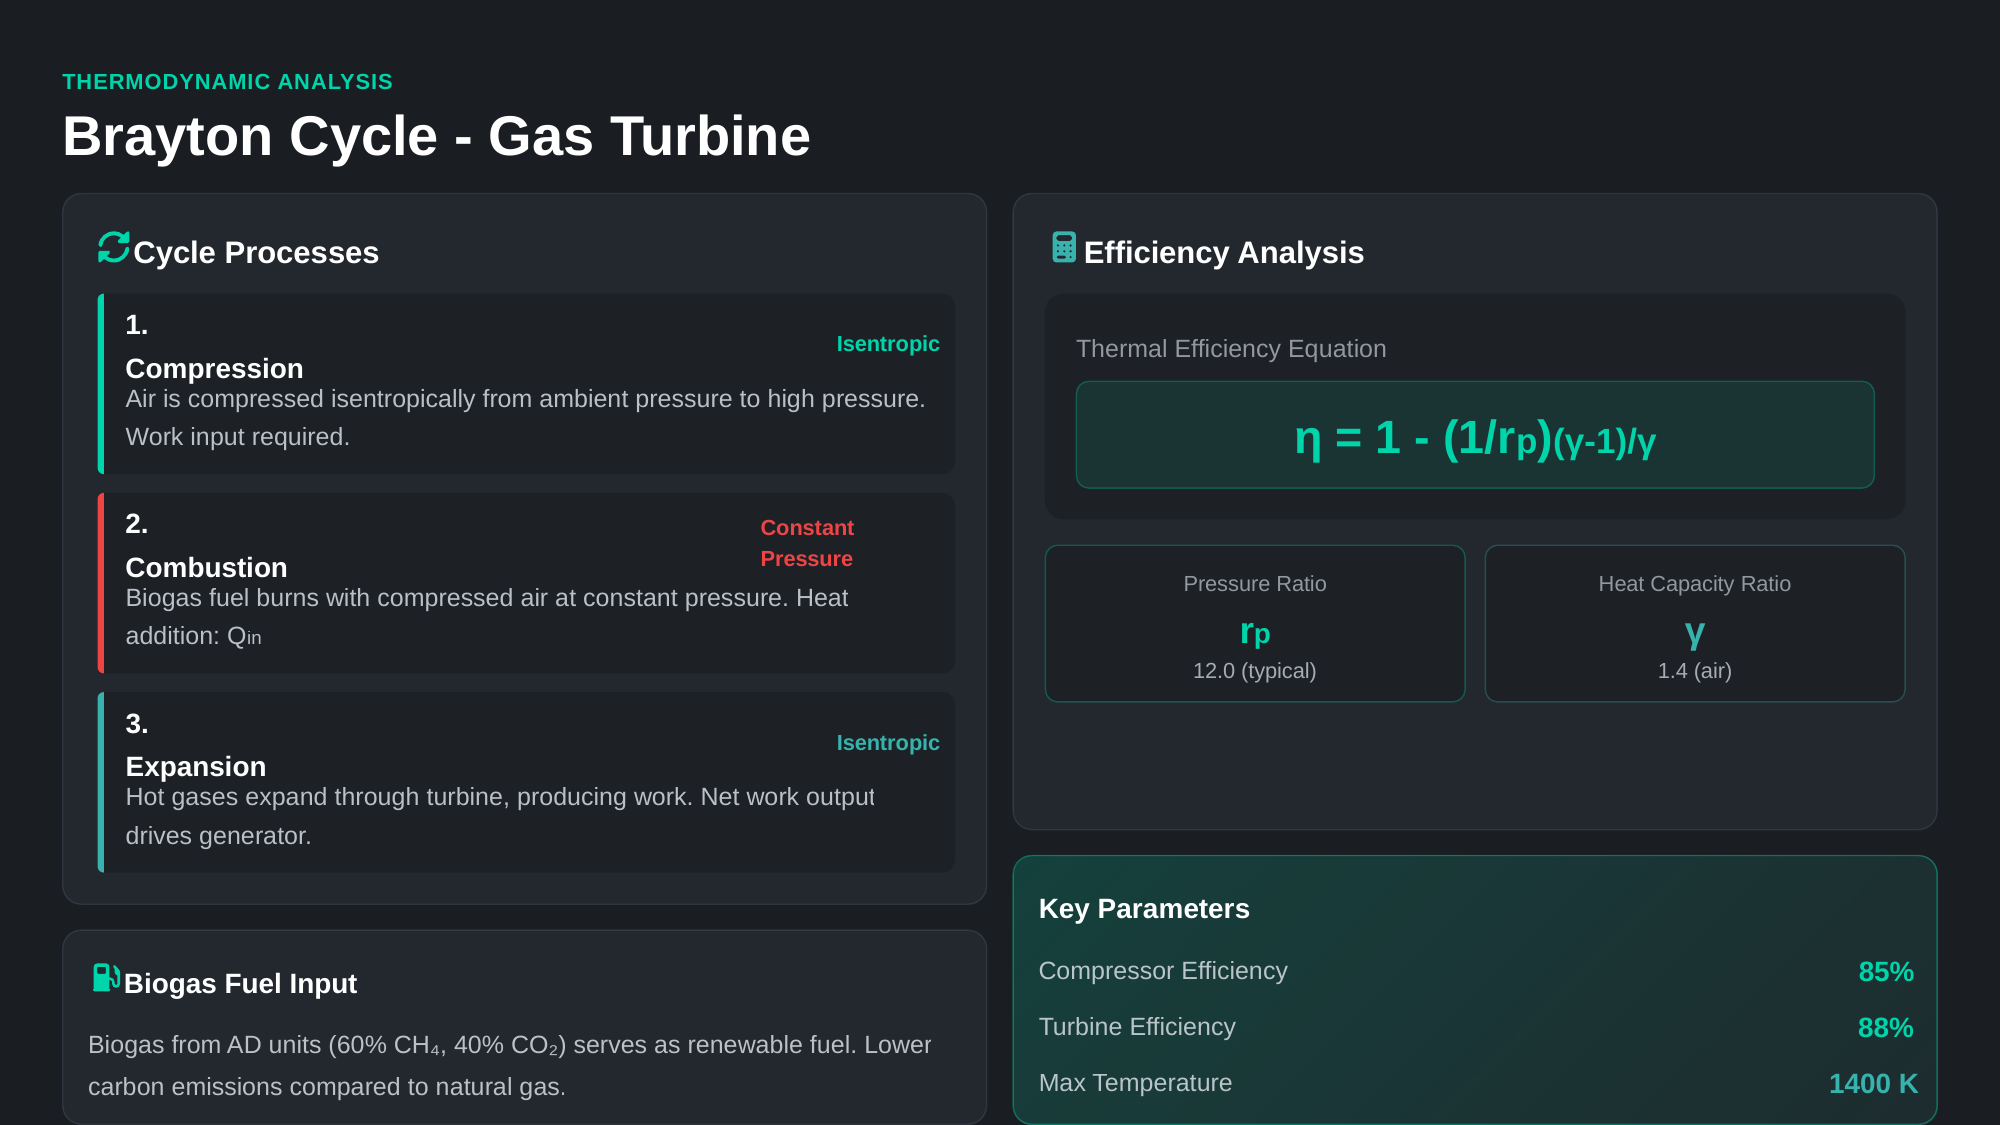

THERMODYNAMIC ANALYSIS
Brayton Cycle - Gas Turbine

Cycle Processes
Efficiency Analysis

1. Compression
Isentropic
Thermal Efficiency Equation
Air is compressed isentropically from ambient pressure to high pressure. Work input required.

η = 1 - (1/rp)(γ-1)/γ

2. Combustion
Constant Pressure

Pressure Ratio
Heat Capacity Ratio
Biogas fuel burns with compressed air at constant pressure. Heat addition: Qin
rp
γ
12.0 (typical)
1.4 (air)

3. Expansion
Isentropic
Hot gases expand through turbine, producing work. Net work output drives generator.

Key Parameters

85%
Compressor Efficiency
Biogas Fuel Input

88%
Turbine Efficiency
Biogas from AD units (60% CH₄, 40% CO₂) serves as renewable fuel. Lower carbon emissions compared to natural gas.
1400 K
Max Temperature